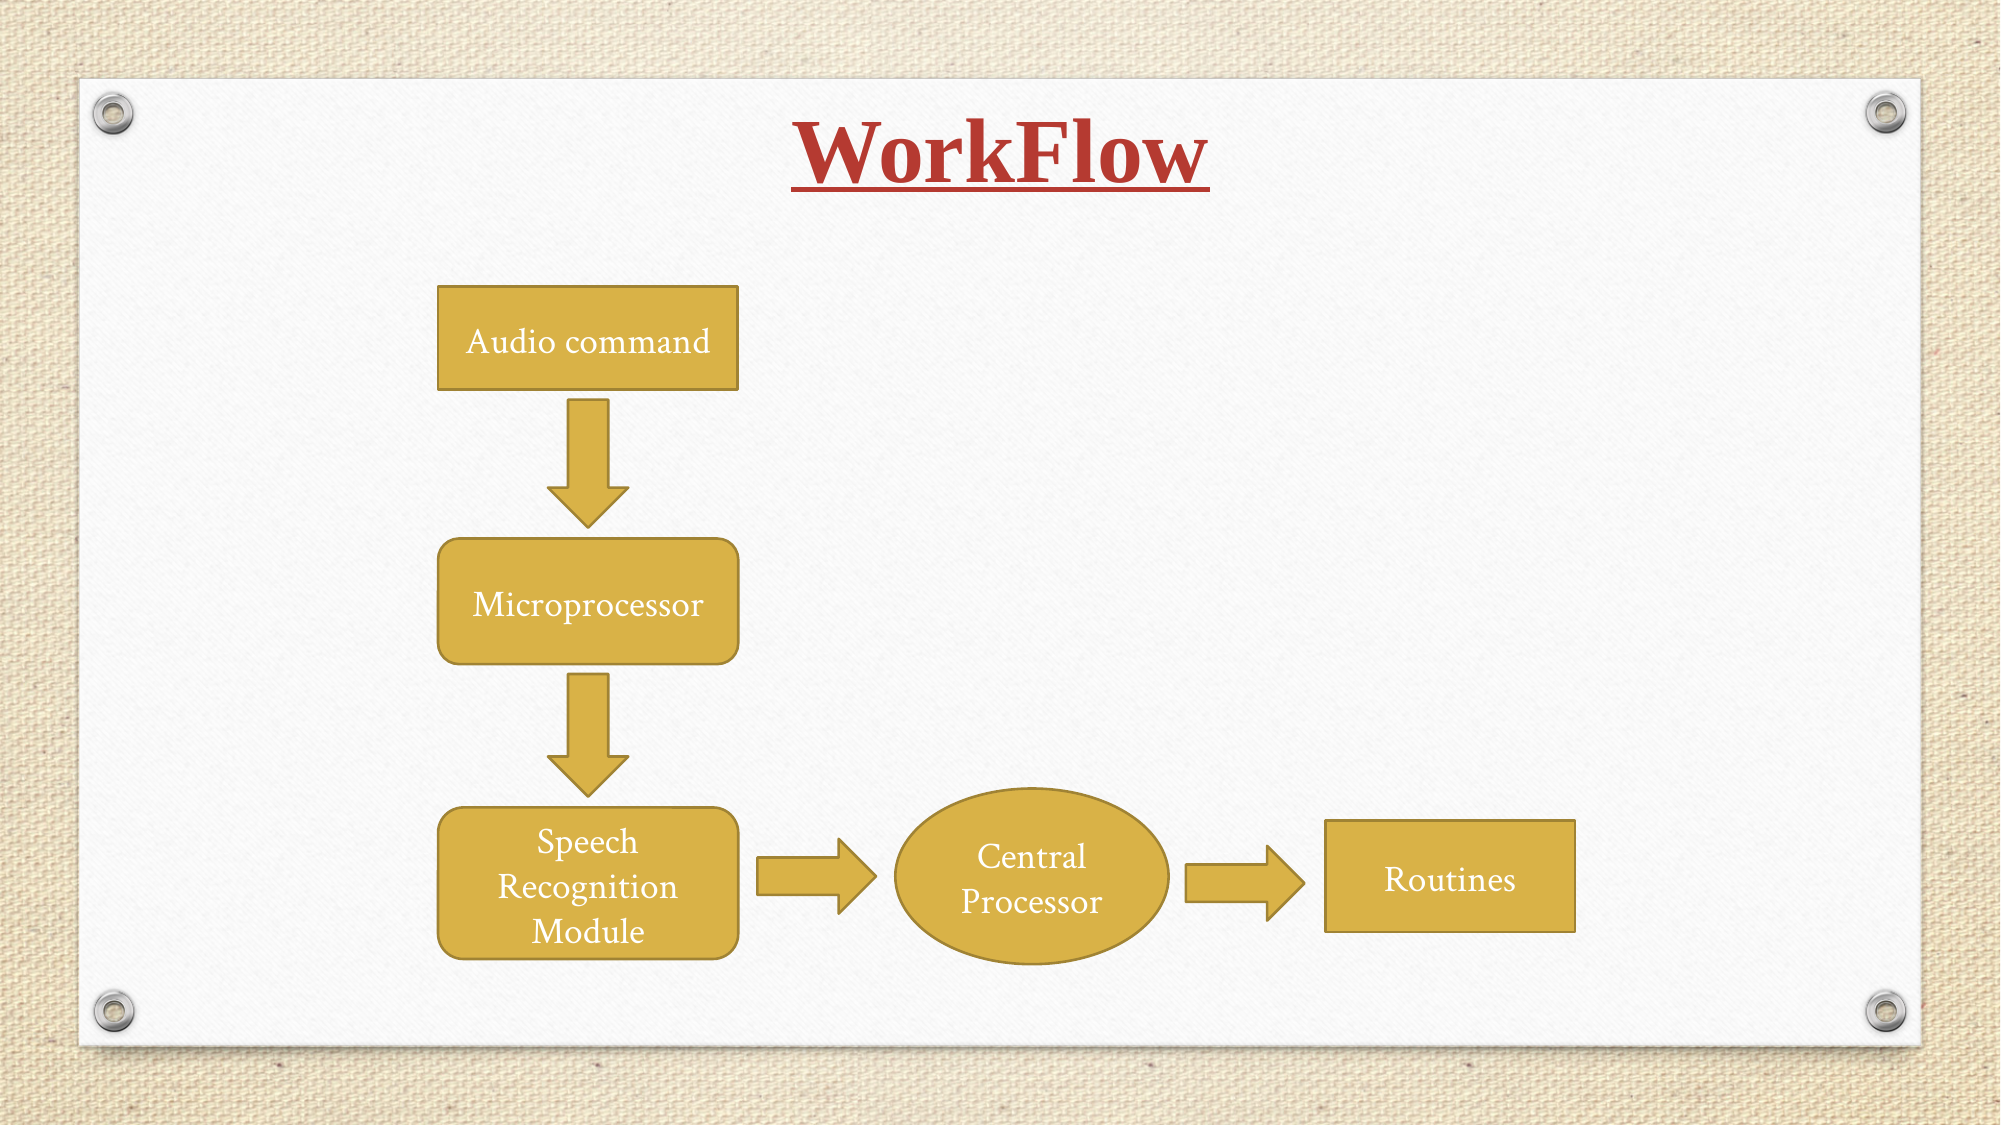

WorkFlow
Audio command

Microprocessor

Central Processor
Speech Recognition Module
Routines